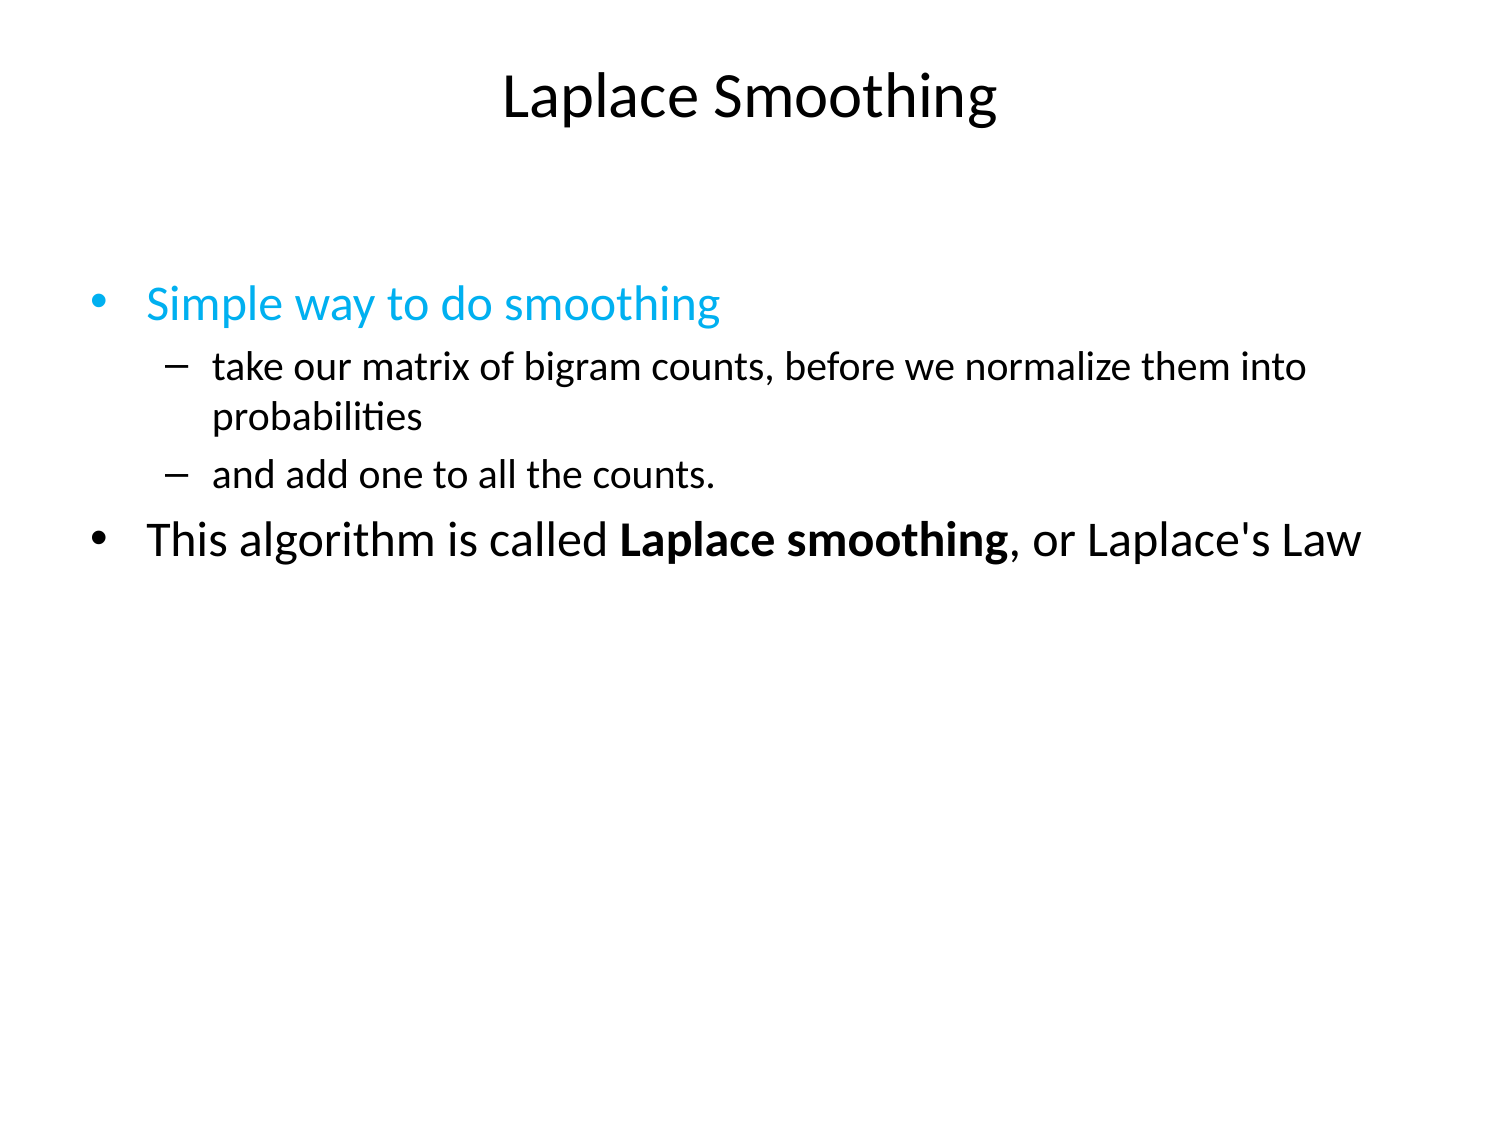

# Laplace Smoothing
Simple way to do smoothing
take our matrix of bigram counts, before we normalize them into probabilities
and add one to all the counts.
This algorithm is called Laplace smoothing, or Laplace's Law